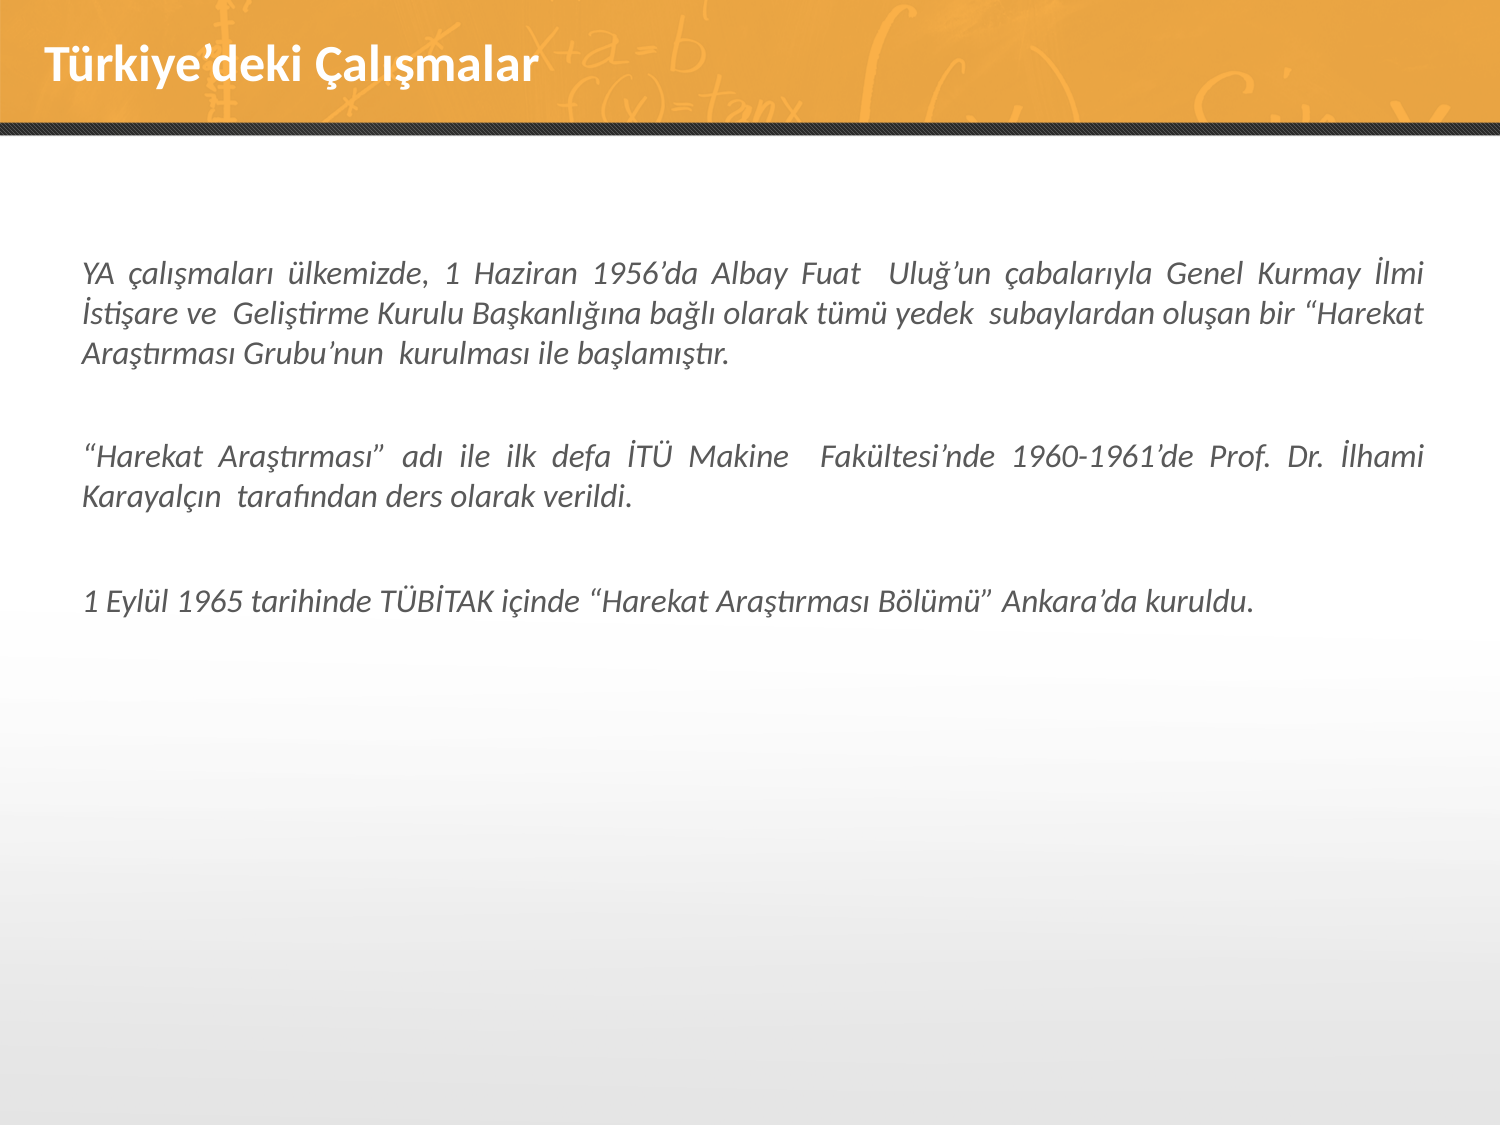

# Türkiye’deki Çalışmalar
YA çalışmaları ülkemizde, 1 Haziran 1956’da Albay Fuat  Uluğ’un çabalarıyla Genel Kurmay İlmi İstişare ve  Geliştirme Kurulu Başkanlığına bağlı olarak tümü yedek  subaylardan oluşan bir “Harekat Araştırması Grubu’nun  kurulması ile başlamıştır.

“Harekat Araştırması” adı ile ilk defa İTÜ Makine  Fakültesi’nde 1960-1961’de Prof. Dr. İlhami Karayalçın  tarafından ders olarak verildi.

1 Eylül 1965 tarihinde TÜBİTAK içinde “Harekat Araştırması Bölümü” Ankara’da kuruldu.